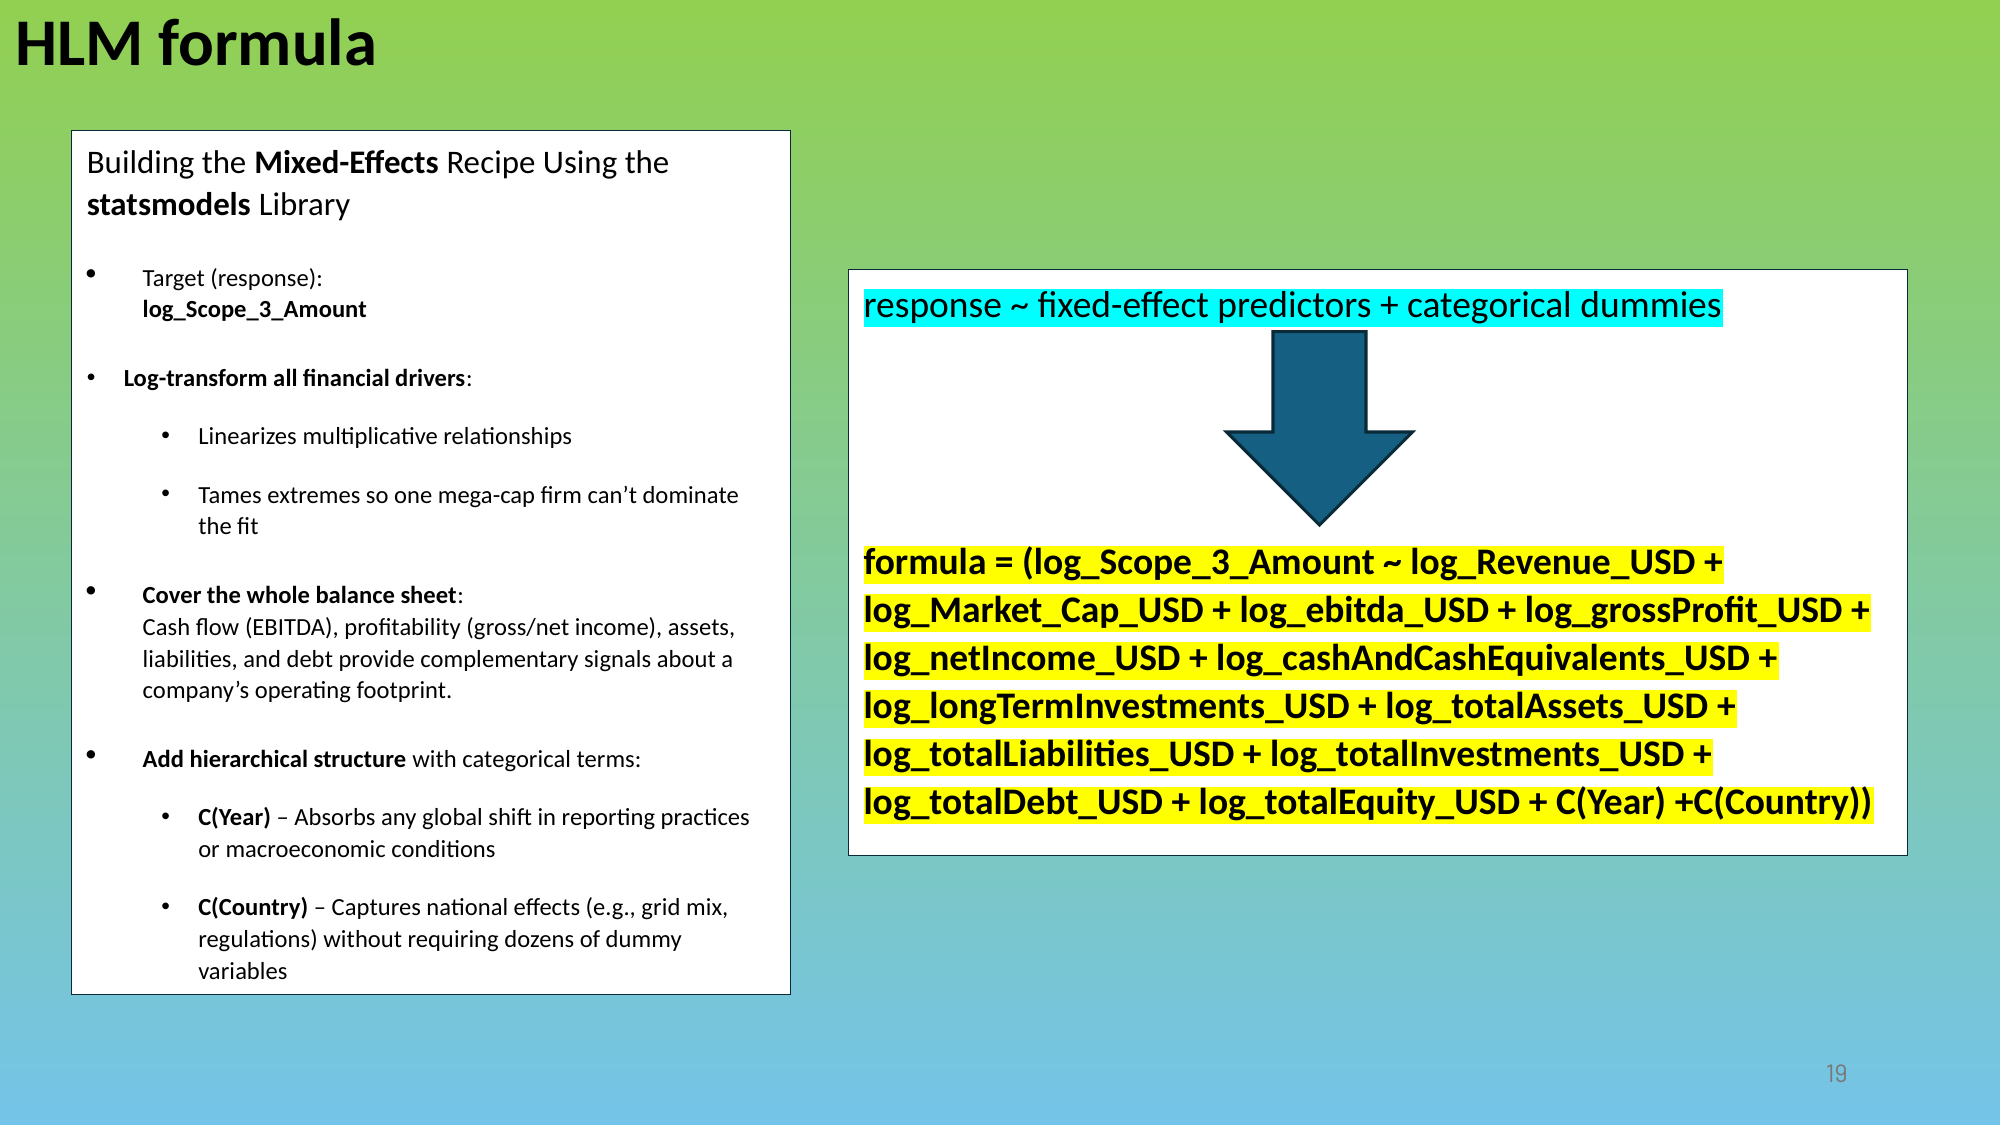

HLM formula
Building the Mixed-Effects Recipe Using the statsmodels Library
Target (response):
log_Scope_3_Amount
Log-transform all financial drivers:
Linearizes multiplicative relationships
Tames extremes so one mega-cap firm can’t dominate the fit
Cover the whole balance sheet:
Cash flow (EBITDA), profitability (gross/net income), assets, liabilities, and debt provide complementary signals about a company’s operating footprint.
Add hierarchical structure with categorical terms:
C(Year) – Absorbs any global shift in reporting practices or macroeconomic conditions
C(Country) – Captures national effects (e.g., grid mix, regulations) without requiring dozens of dummy variables

response ~ fixed-effect predictors + categorical dummies

formula = (log_Scope_3_Amount ~ log_Revenue_USD + log_Market_Cap_USD + log_ebitda_USD + log_grossProfit_USD + log_netIncome_USD + log_cashAndCashEquivalents_USD + log_longTermInvestments_USD + log_totalAssets_USD + log_totalLiabilities_USD + log_totalInvestments_USD + log_totalDebt_USD + log_totalEquity_USD + C(Year) +C(Country))

19